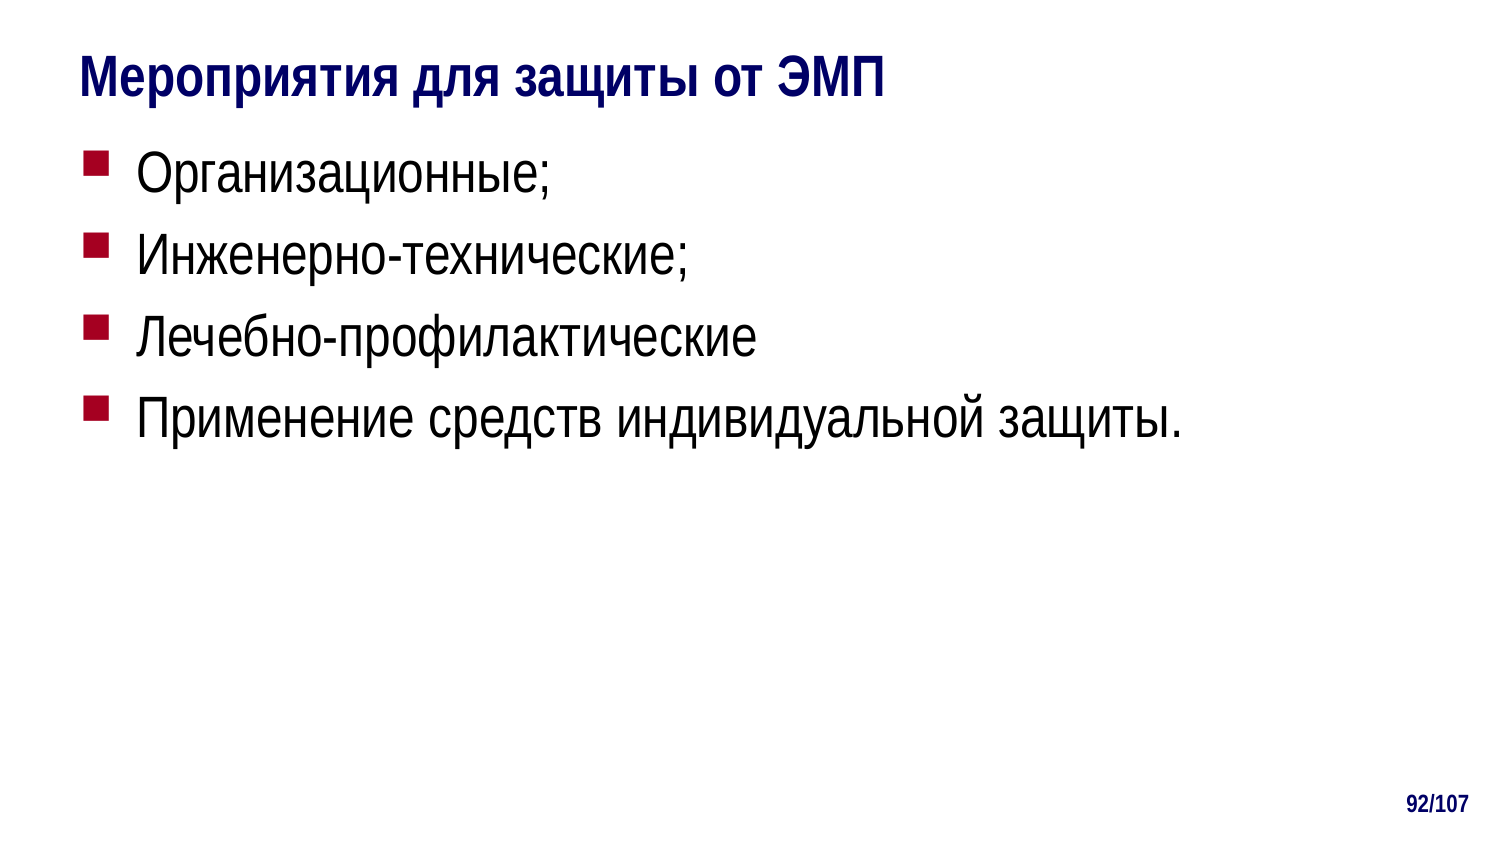

# Мероприятия для защиты от ЭМП
Организационные;
Инженерно-технические;
Лечебно-профилактические
Применение средств индивидуальной защиты.